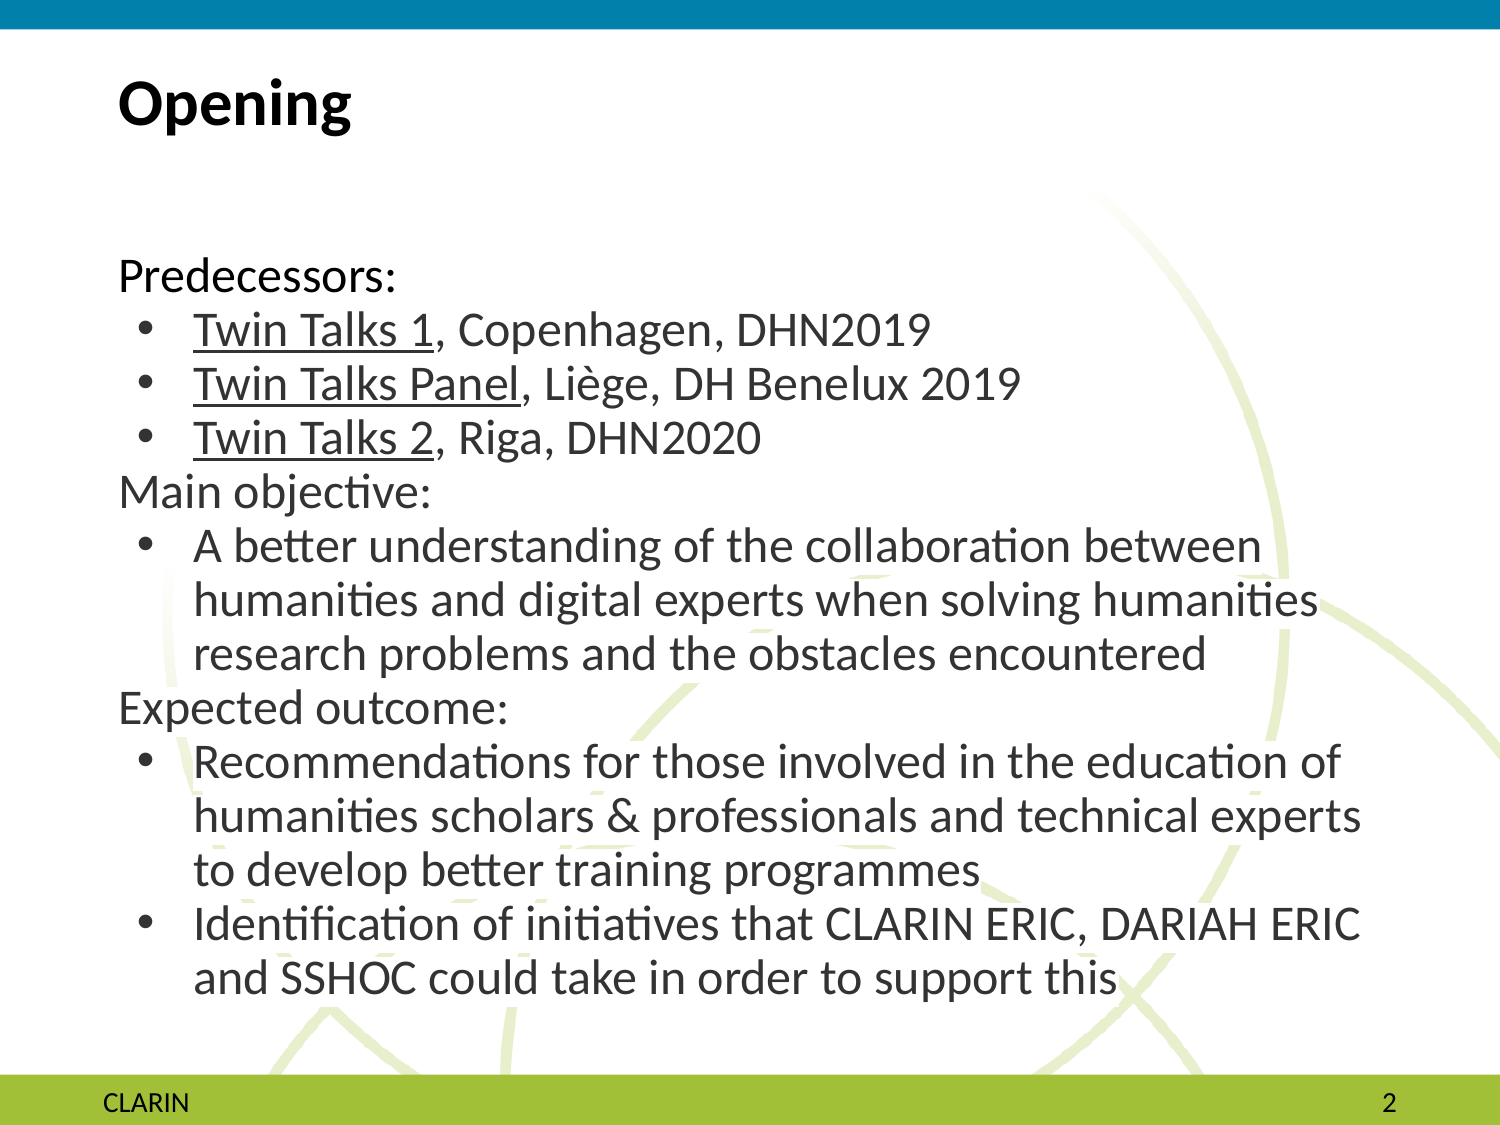

# Opening
Predecessors:
Twin Talks 1, Copenhagen, DHN2019
Twin Talks Panel, Liège, DH Benelux 2019
Twin Talks 2, Riga, DHN2020
Main objective:
A better understanding of the collaboration between humanities and digital experts when solving humanities research problems and the obstacles encountered
Expected outcome:
Recommendations for those involved in the education of humanities scholars & professionals and technical experts to develop better training programmes
Identification of initiatives that CLARIN ERIC, DARIAH ERIC and SSHOC could take in order to support this
CLARIN
2